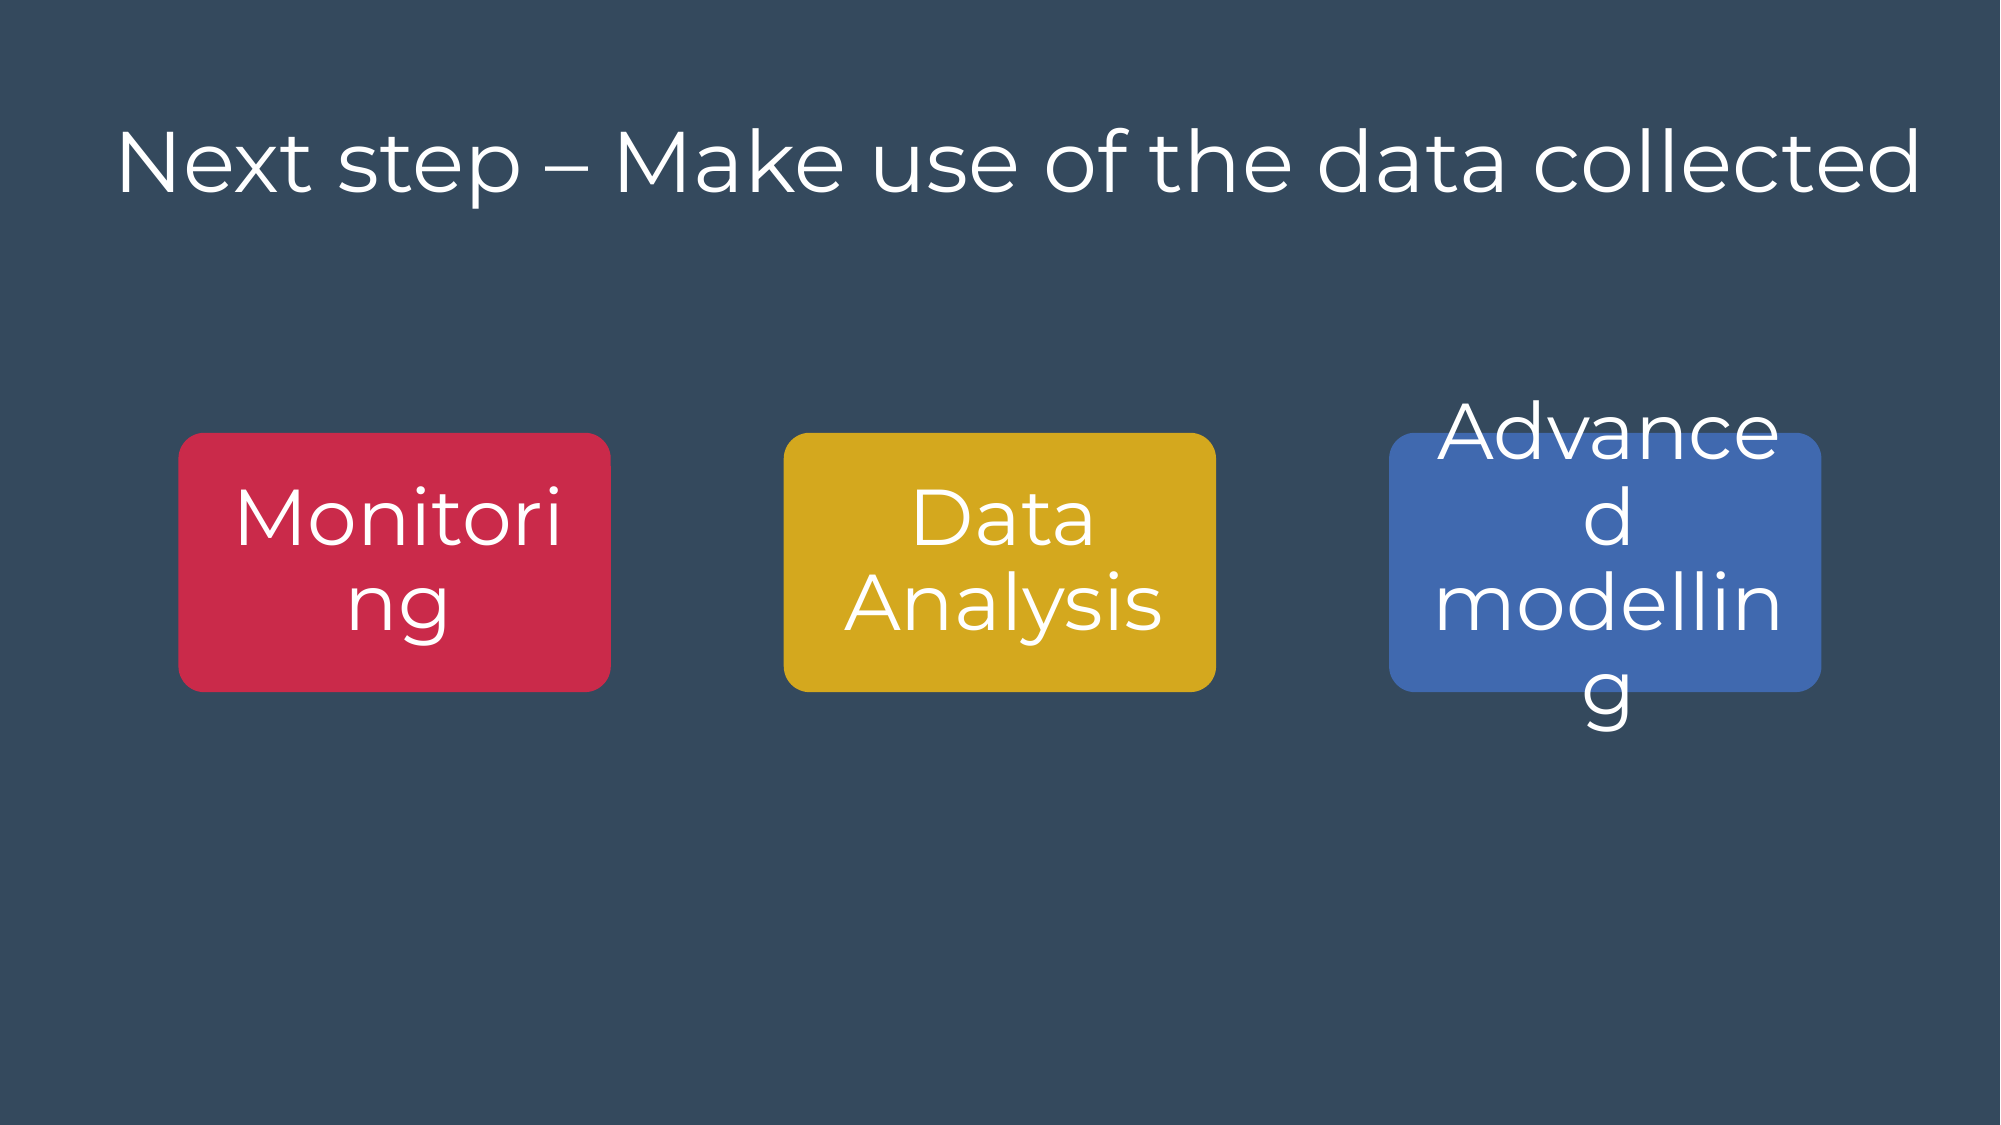

# Next step – Make use of the data collected
Monitoring

Data Analysis

Advanced modelling